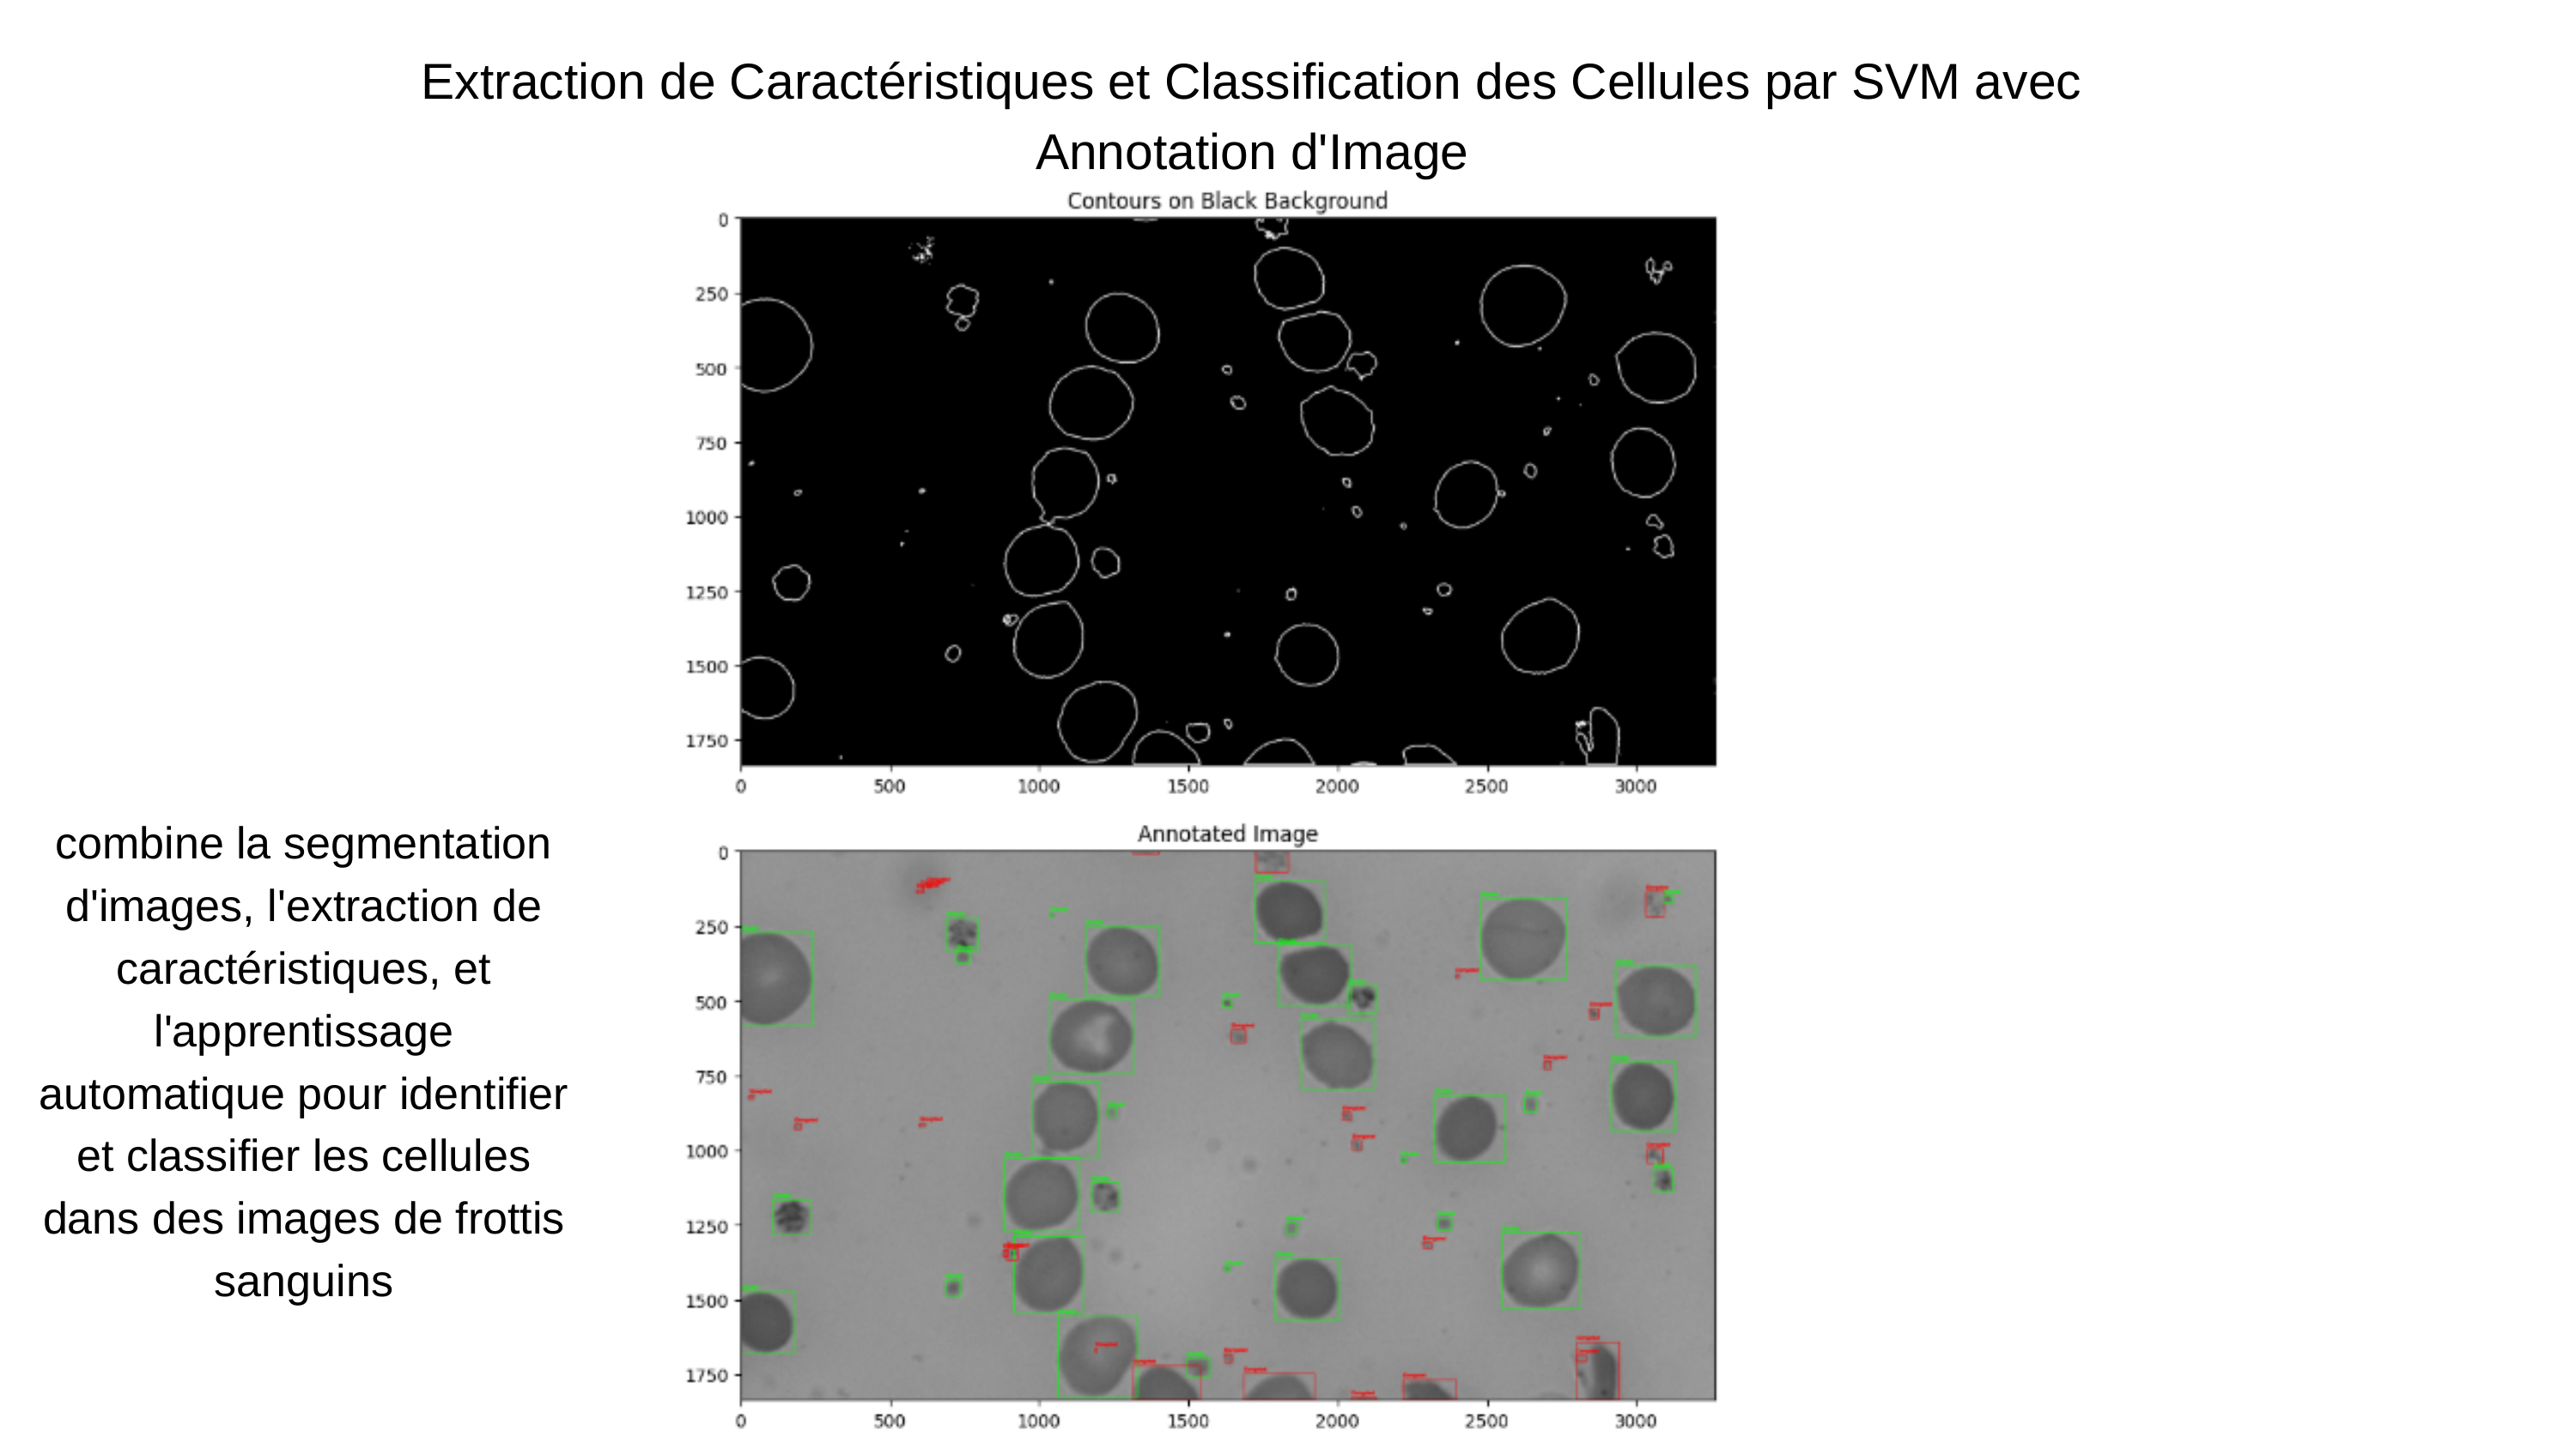

Extraction de Caractéristiques et Classification des Cellules par SVM avec Annotation d'Image

combine la segmentation d'images, l'extraction de caractéristiques, et l'apprentissage automatique pour identifier et classifier les cellules dans des images de frottis sanguins